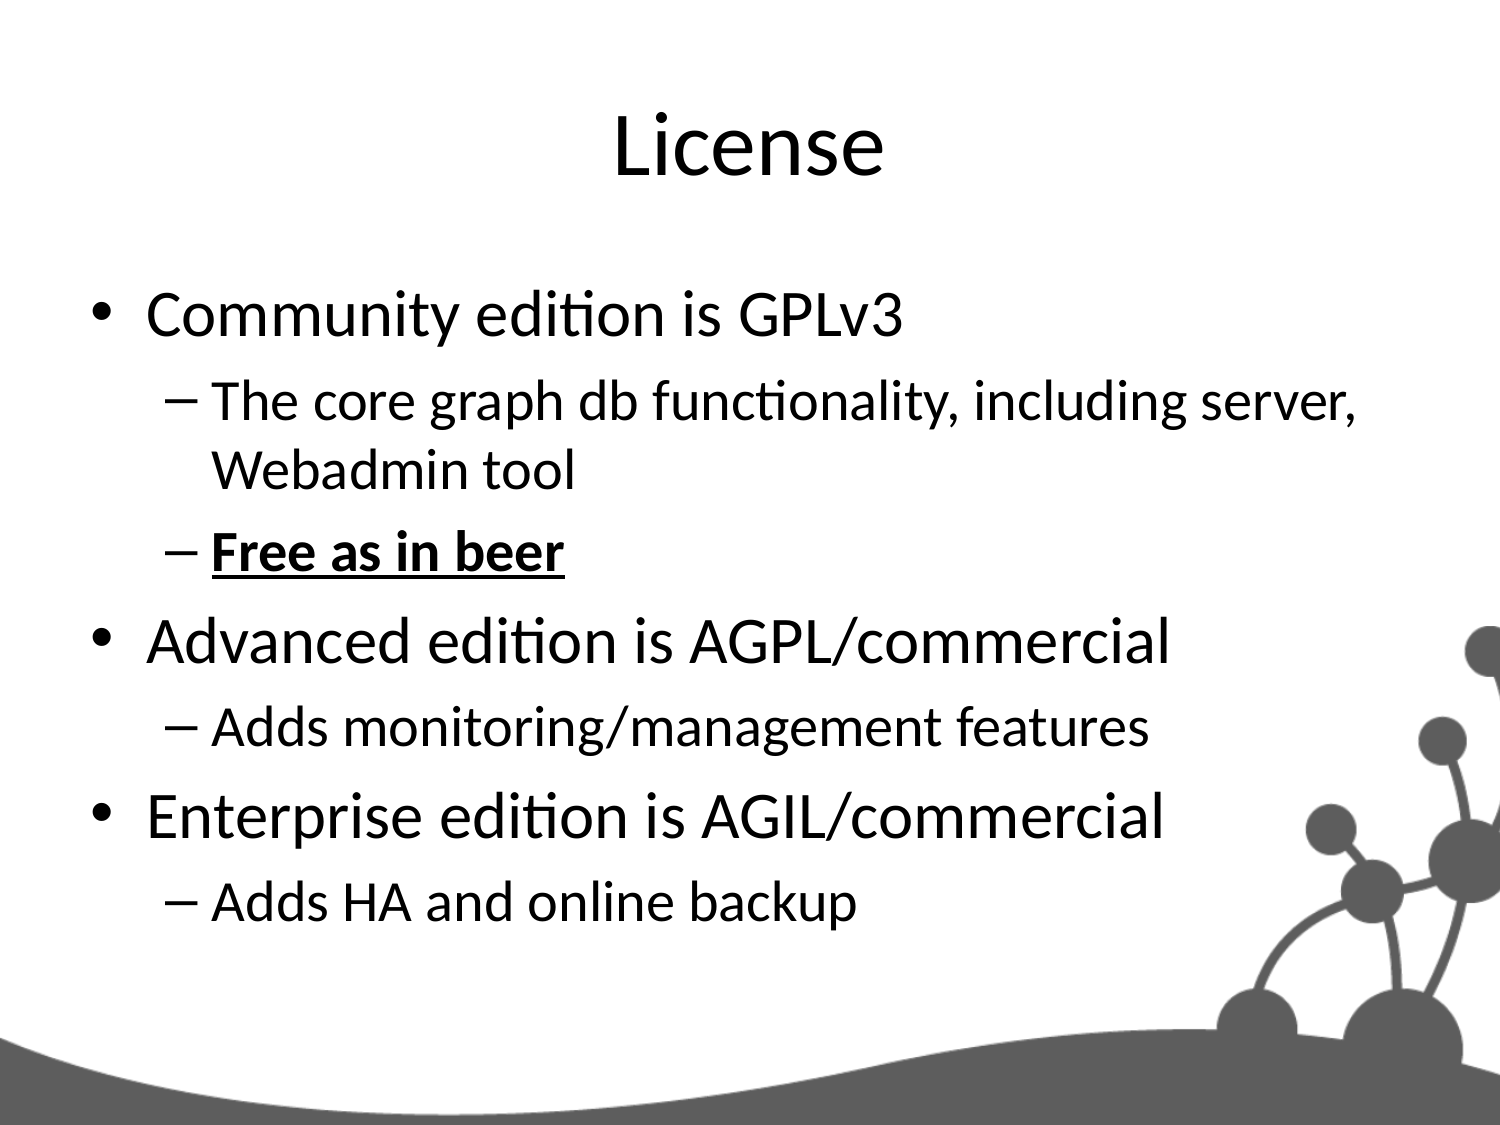

# License
Community edition is GPLv3
The core graph db functionality, including server, Webadmin tool
Free as in beer
Advanced edition is AGPL/commercial
Adds monitoring/management features
Enterprise edition is AGIL/commercial
Adds HA and online backup